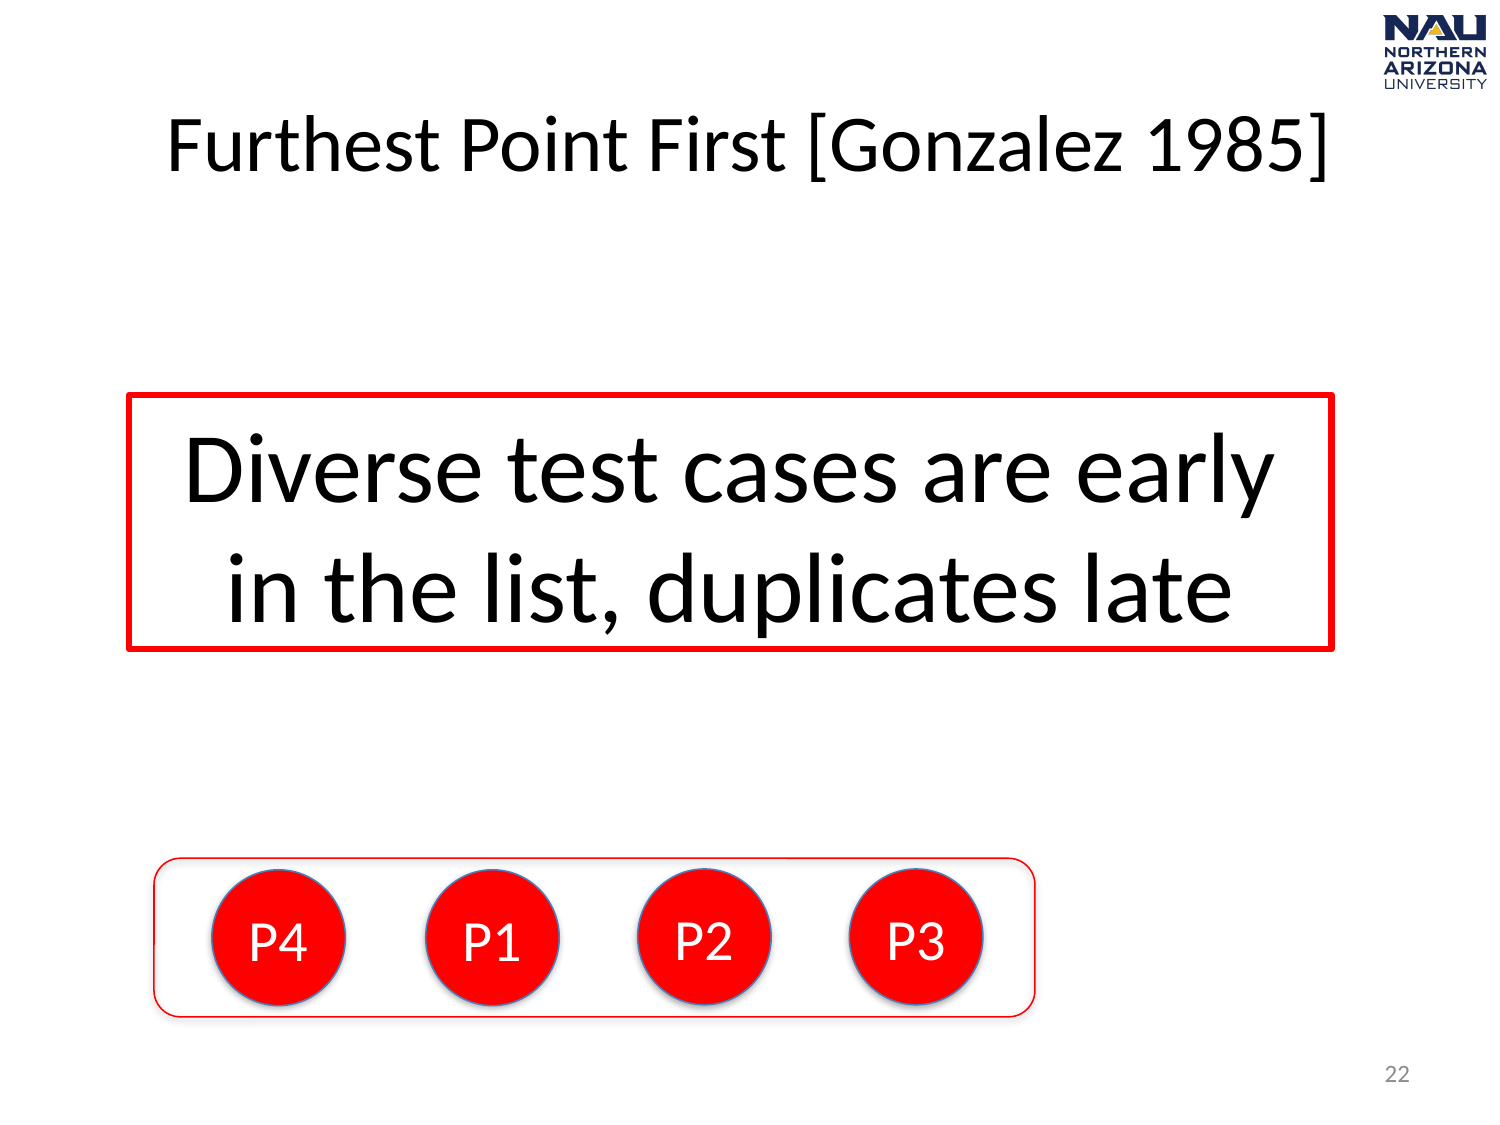

# Furthest Point First [Gonzalez 1985]
Diverse test cases are early in the list, duplicates late

P2
P3
P4
P1
22